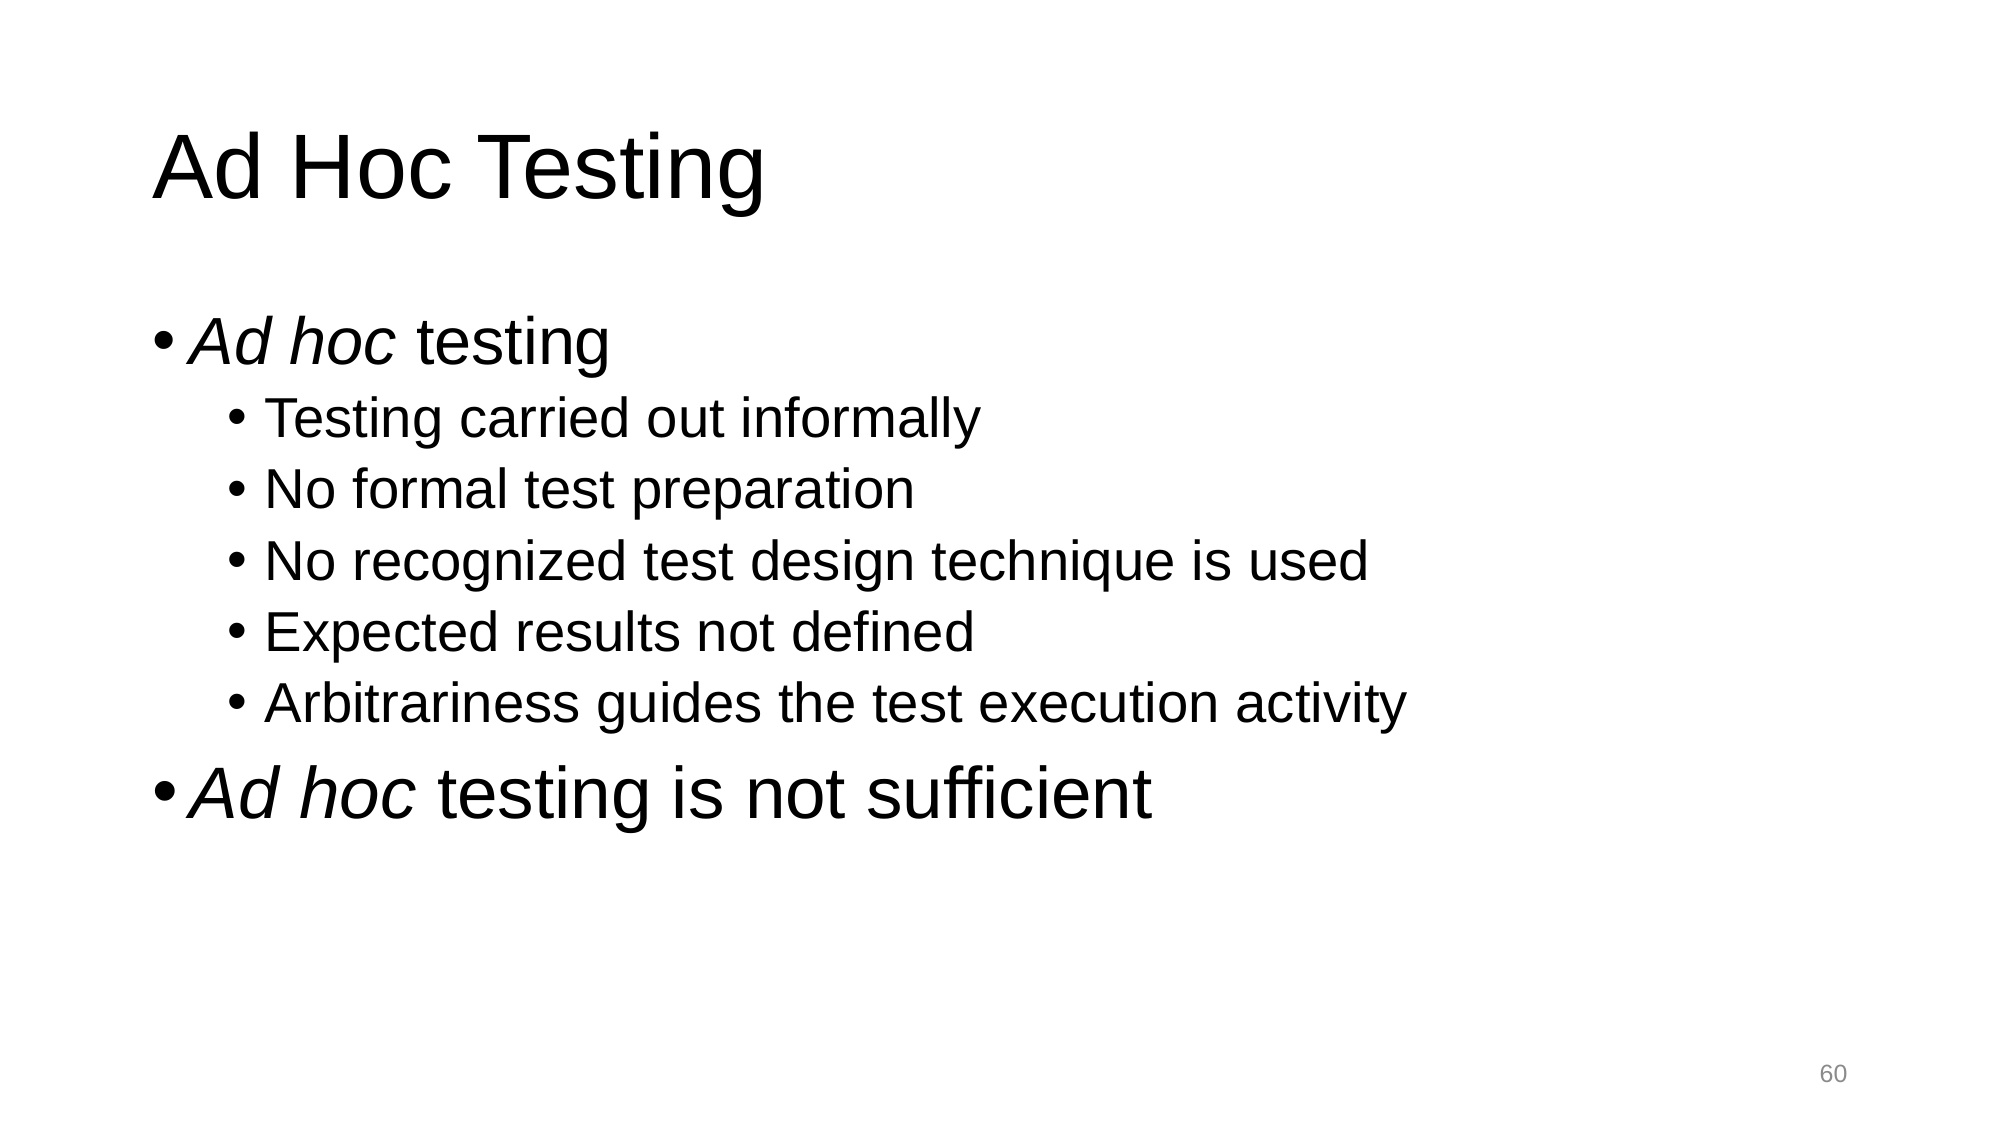

# Ad Hoc Testing
Ad hoc testing
Testing carried out informally
No formal test preparation
No recognized test design technique is used
Expected results not defined
Arbitrariness guides the test execution activity
Ad hoc testing is not sufficient
60